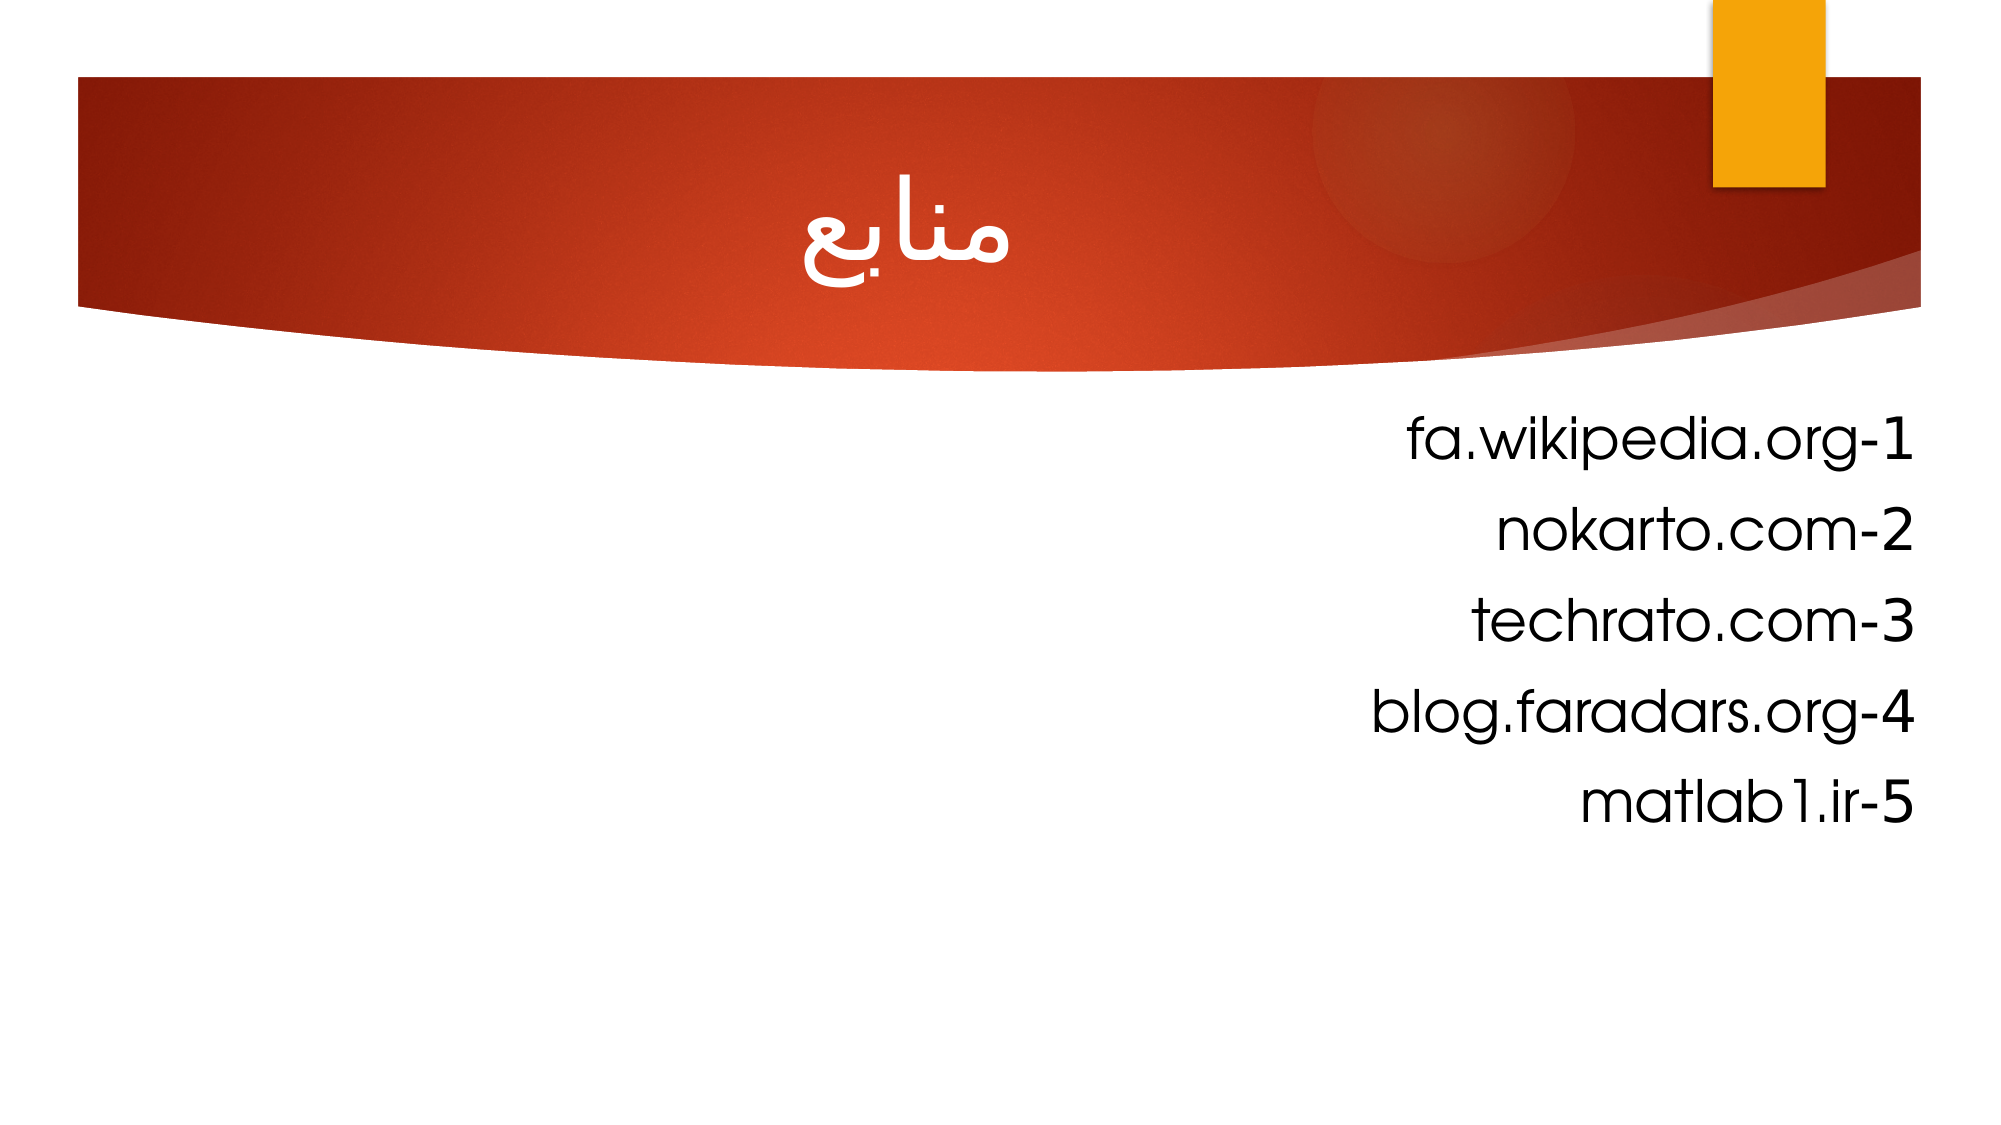

# منابع
1-fa.wikipedia.org
2-nokarto.com
3-techrato.com
4-blog.faradars.org
5-matlab1.ir